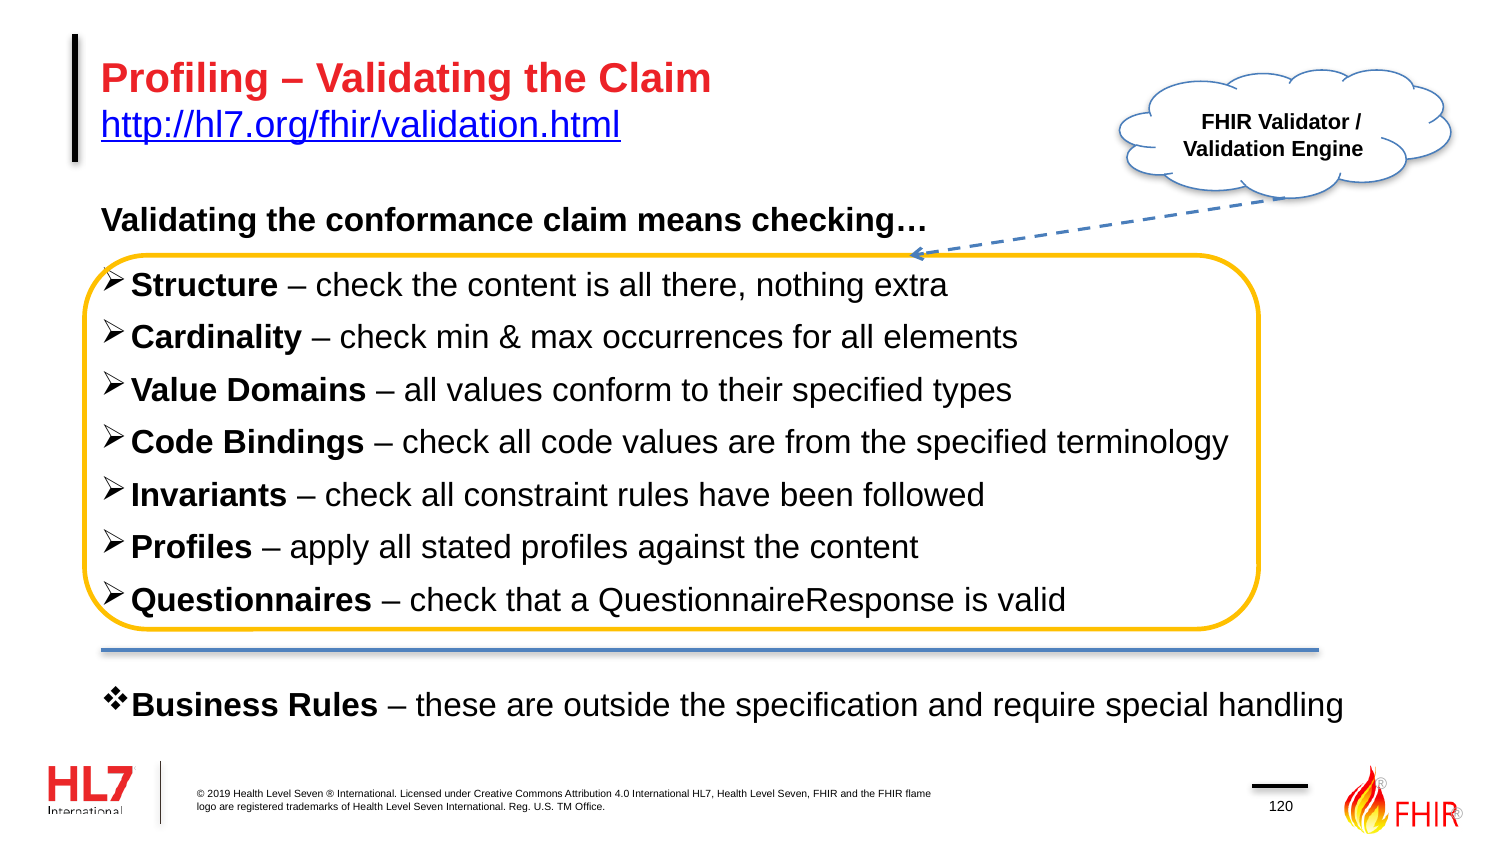

# Profiling – Validating the Claim http://hl7.org/fhir/validation.html
  FHIR Validator / Validation Engine
Validating the conformance claim means checking…
Structure – check the content is all there, nothing extra
Cardinality – check min & max occurrences for all elements
Value Domains – all values conform to their specified types
Code Bindings – check all code values are from the specified terminology
Invariants – check all constraint rules have been followed
Profiles – apply all stated profiles against the content
Questionnaires – check that a QuestionnaireResponse is valid

Business Rules – these are outside the specification and require special handling

120
© 2019 Health Level Seven ® International. Licensed under Creative Commons Attribution 4.0 International HL7, Health Level Seven, FHIR and the FHIR flame logo are registered trademarks of Health Level Seven International. Reg. U.S. TM Office.